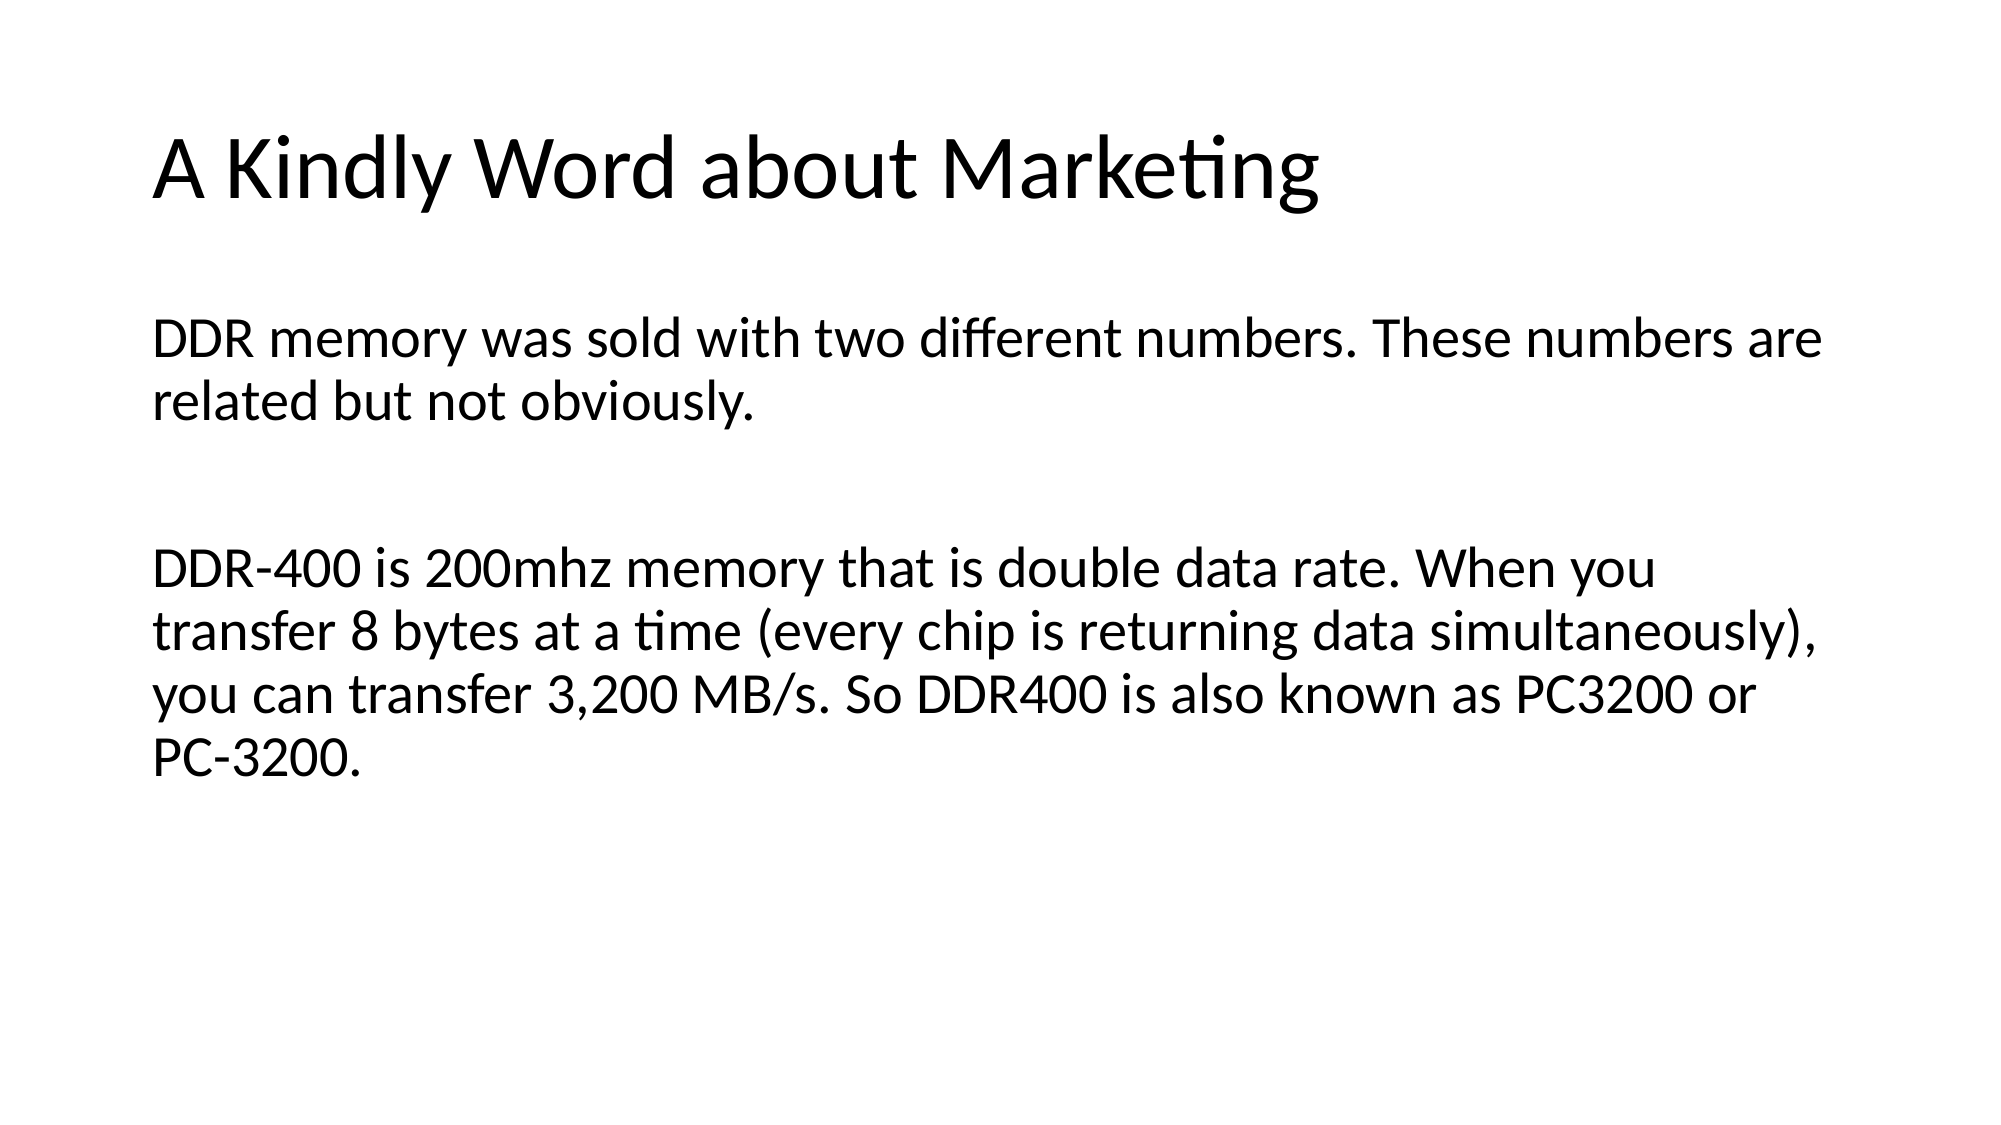

# A Kindly Word about Marketing
DDR memory was sold with two different numbers. These numbers are related but not obviously.

DDR-400 is 200mhz memory that is double data rate. When you transfer 8 bytes at a time (every chip is returning data simultaneously), you can transfer 3,200 MB/s. So DDR400 is also known as PC3200 or PC-3200.